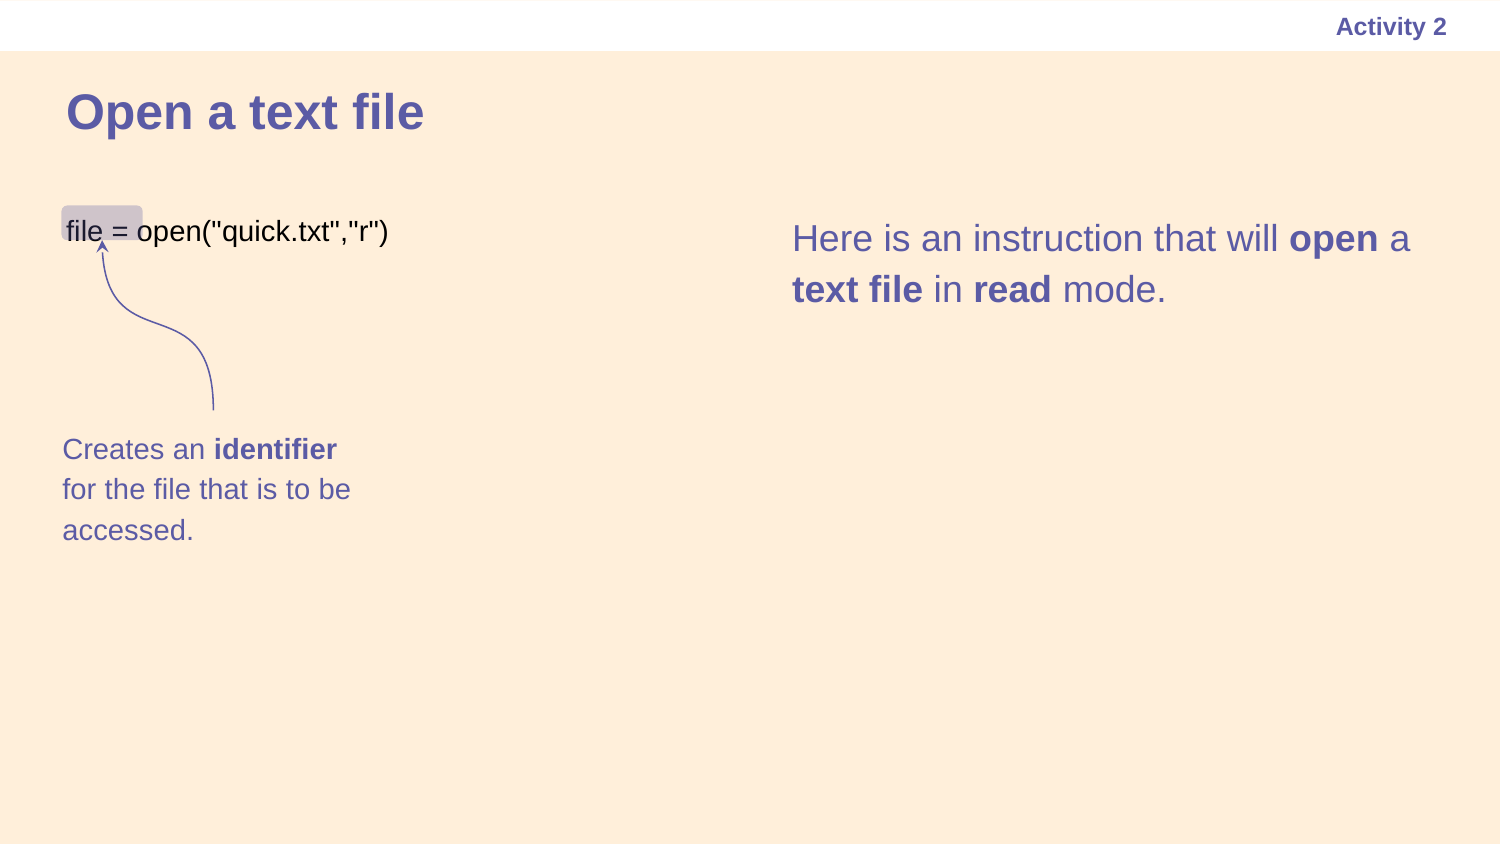

Activity 2
# Open a text file
Here is an instruction that will open a text file in read mode.
file = open("quick.txt","r")

Creates an identifier for the file that is to be accessed.